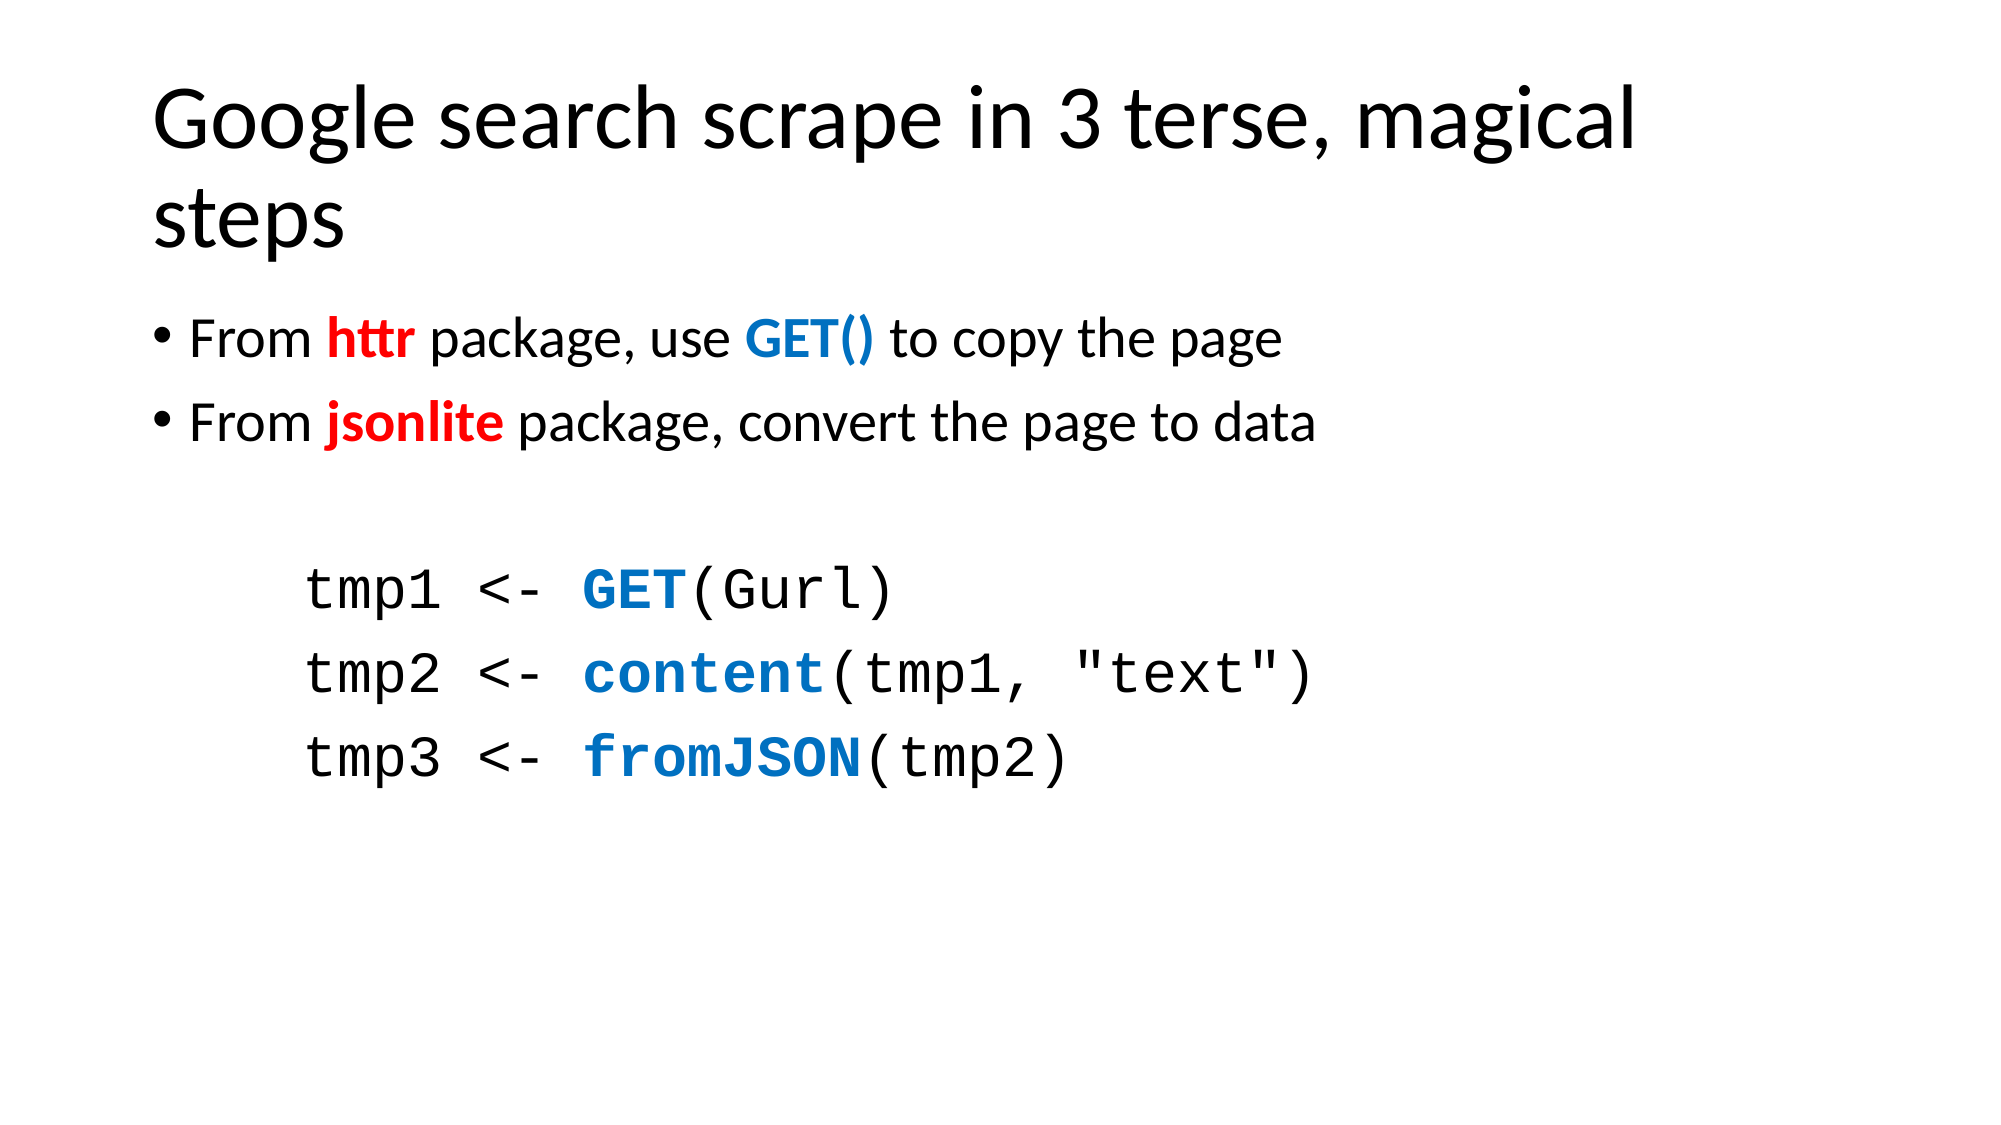

# Google search scrape in 3 terse, magical steps
From httr package, use GET() to copy the page
From jsonlite package, convert the page to data

	tmp1 <- GET(Gurl)
	tmp2 <- content(tmp1, "text")
	tmp3 <- fromJSON(tmp2)